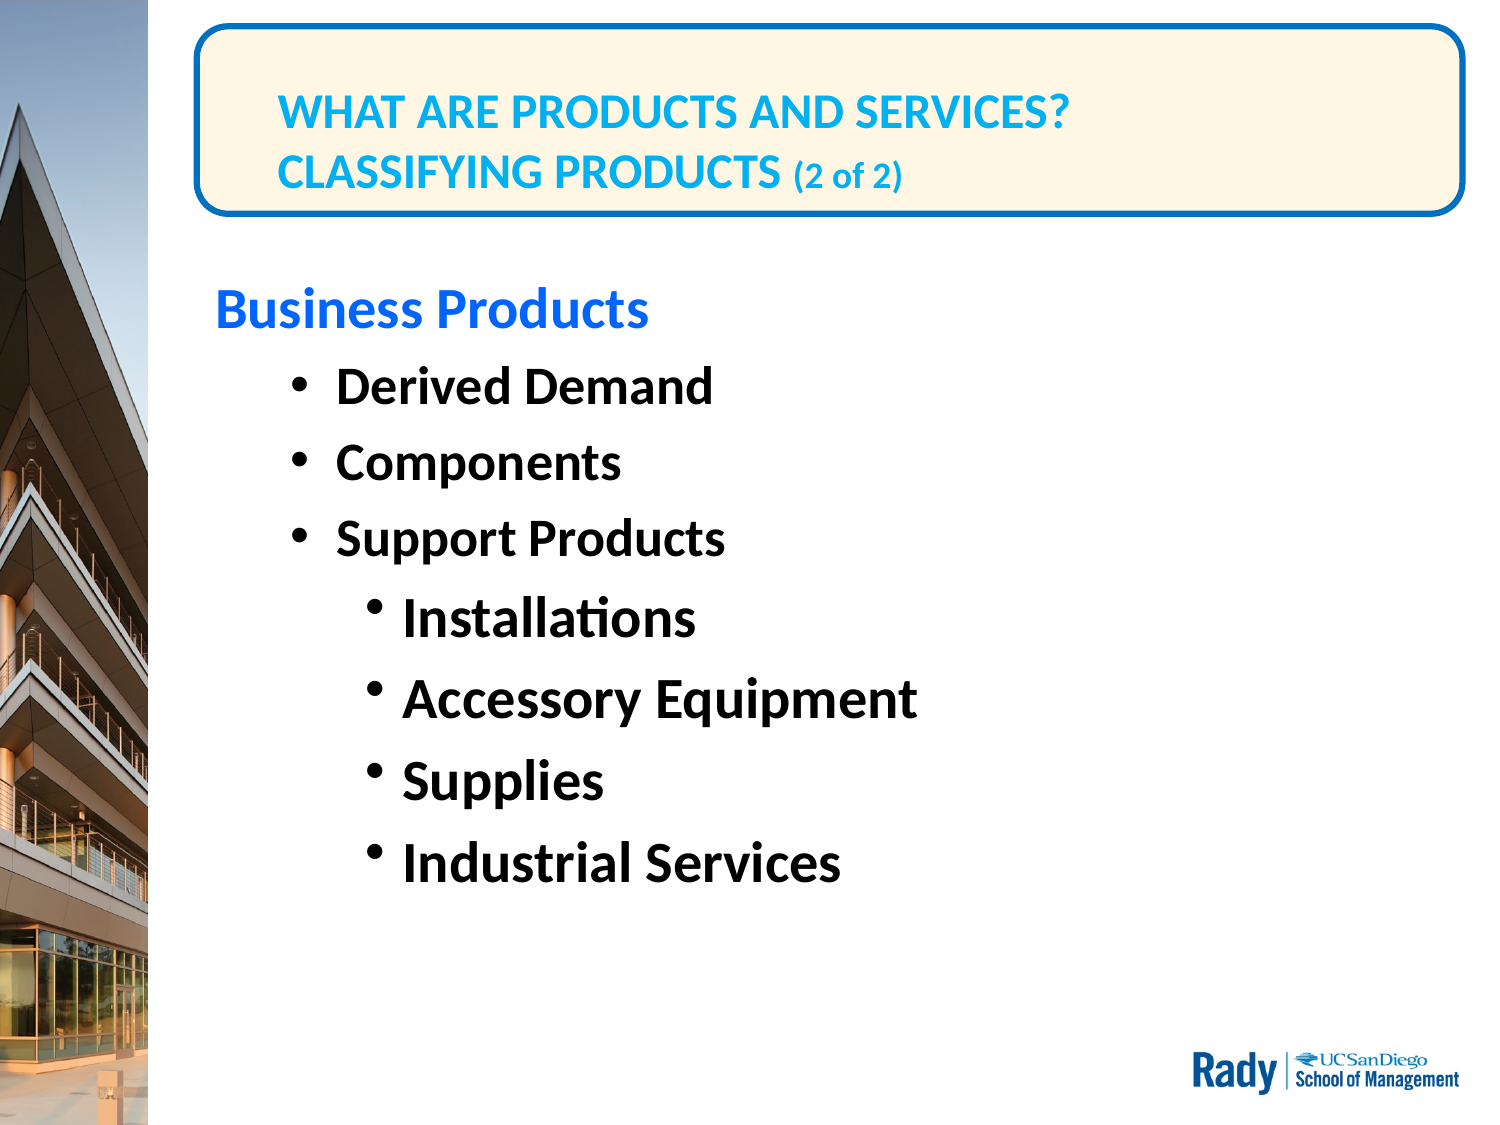

# WHAT ARE PRODUCTS AND SERVICES? CLASSIFYING PRODUCTS (2 of 2)
Business Products
Derived Demand
Components
Support Products
Installations
Accessory Equipment
Supplies
Industrial Services